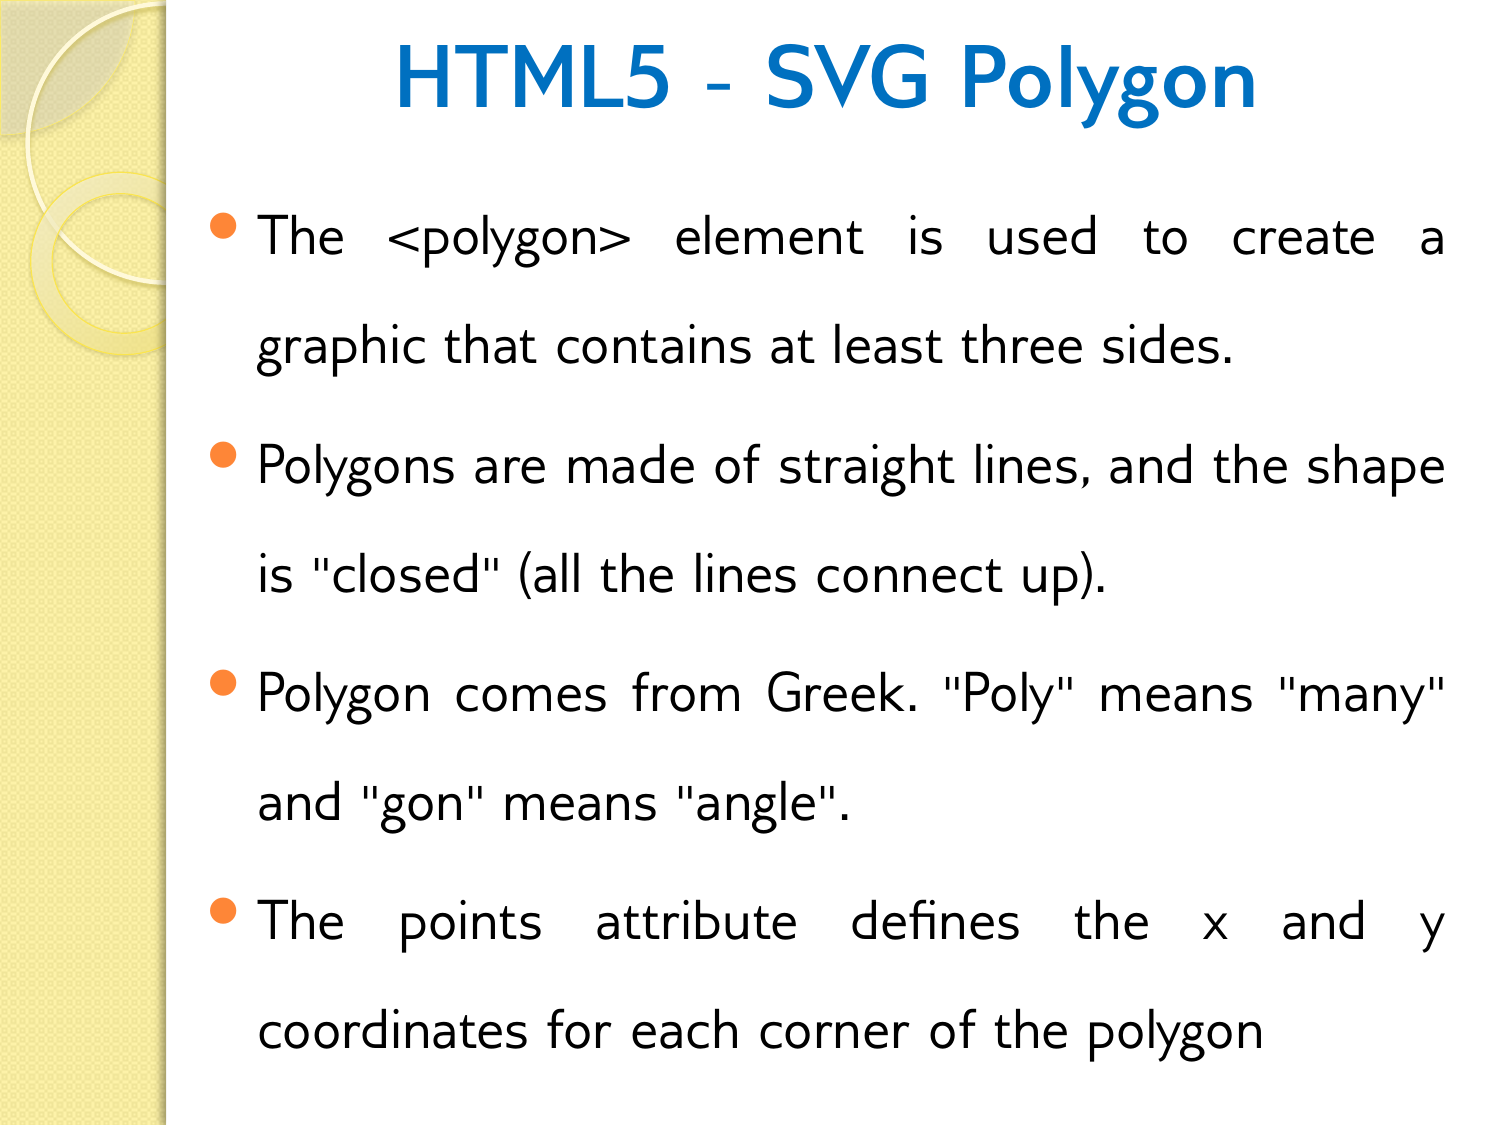

# HTML5 − SVG Polygon
The <polygon> element is used to create a graphic that contains at least three sides.
Polygons are made of straight lines, and the shape is "closed" (all the lines connect up).
Polygon comes from Greek. "Poly" means "many" and "gon" means "angle".
The points attribute defines the x and y coordinates for each corner of the polygon